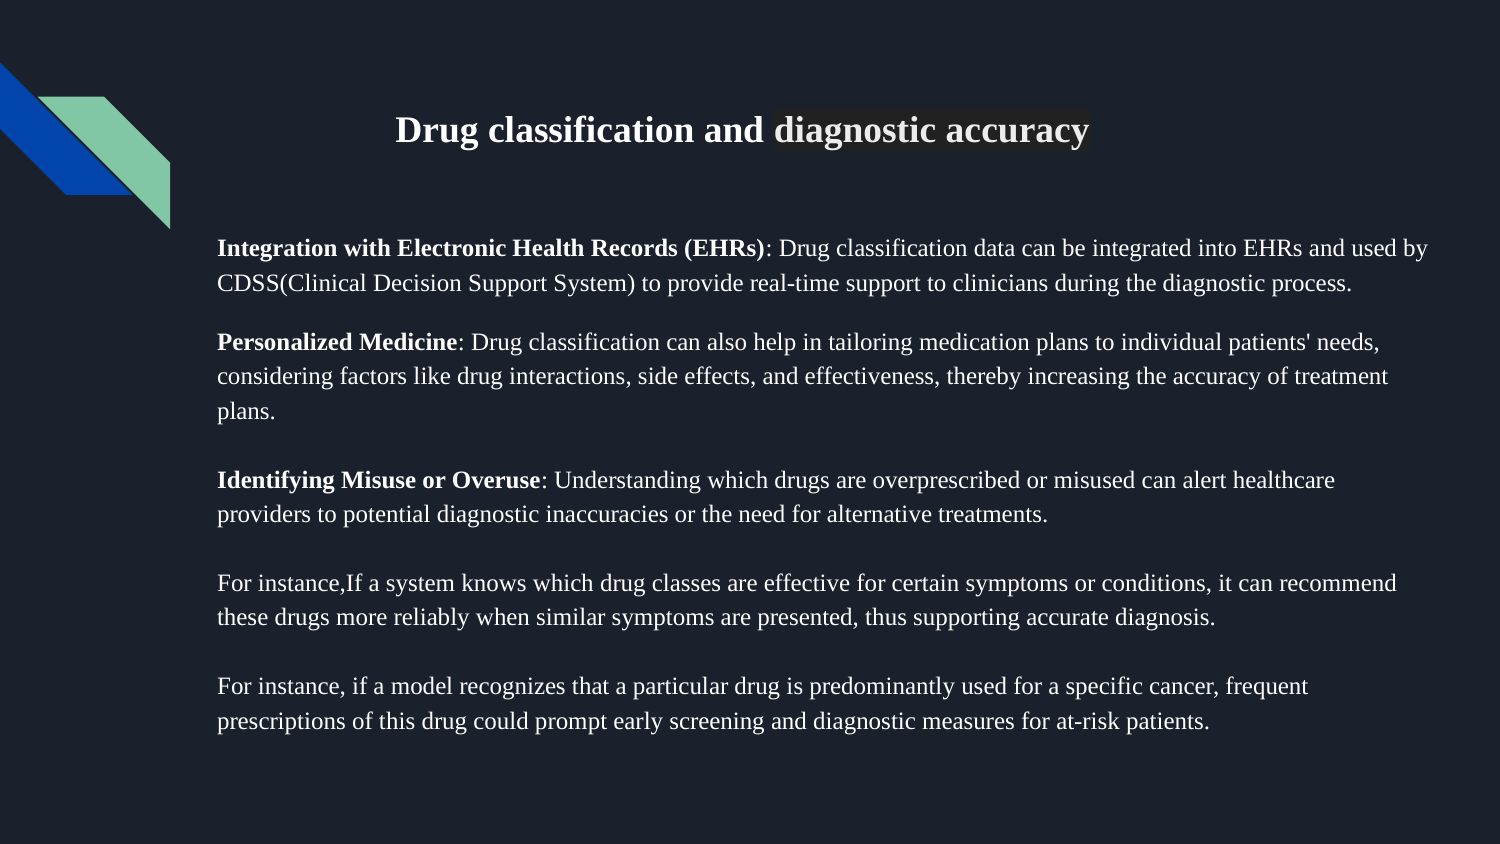

Drug classification and diagnostic accuracy
Integration with Electronic Health Records (EHRs): Drug classification data can be integrated into EHRs and used by CDSS(Clinical Decision Support System) to provide real-time support to clinicians during the diagnostic process.
Personalized Medicine: Drug classification can also help in tailoring medication plans to individual patients' needs, considering factors like drug interactions, side effects, and effectiveness, thereby increasing the accuracy of treatment plans.

Identifying Misuse or Overuse: Understanding which drugs are overprescribed or misused can alert healthcare providers to potential diagnostic inaccuracies or the need for alternative treatments.

For instance,If a system knows which drug classes are effective for certain symptoms or conditions, it can recommend these drugs more reliably when similar symptoms are presented, thus supporting accurate diagnosis.

For instance, if a model recognizes that a particular drug is predominantly used for a specific cancer, frequent prescriptions of this drug could prompt early screening and diagnostic measures for at-risk patients.